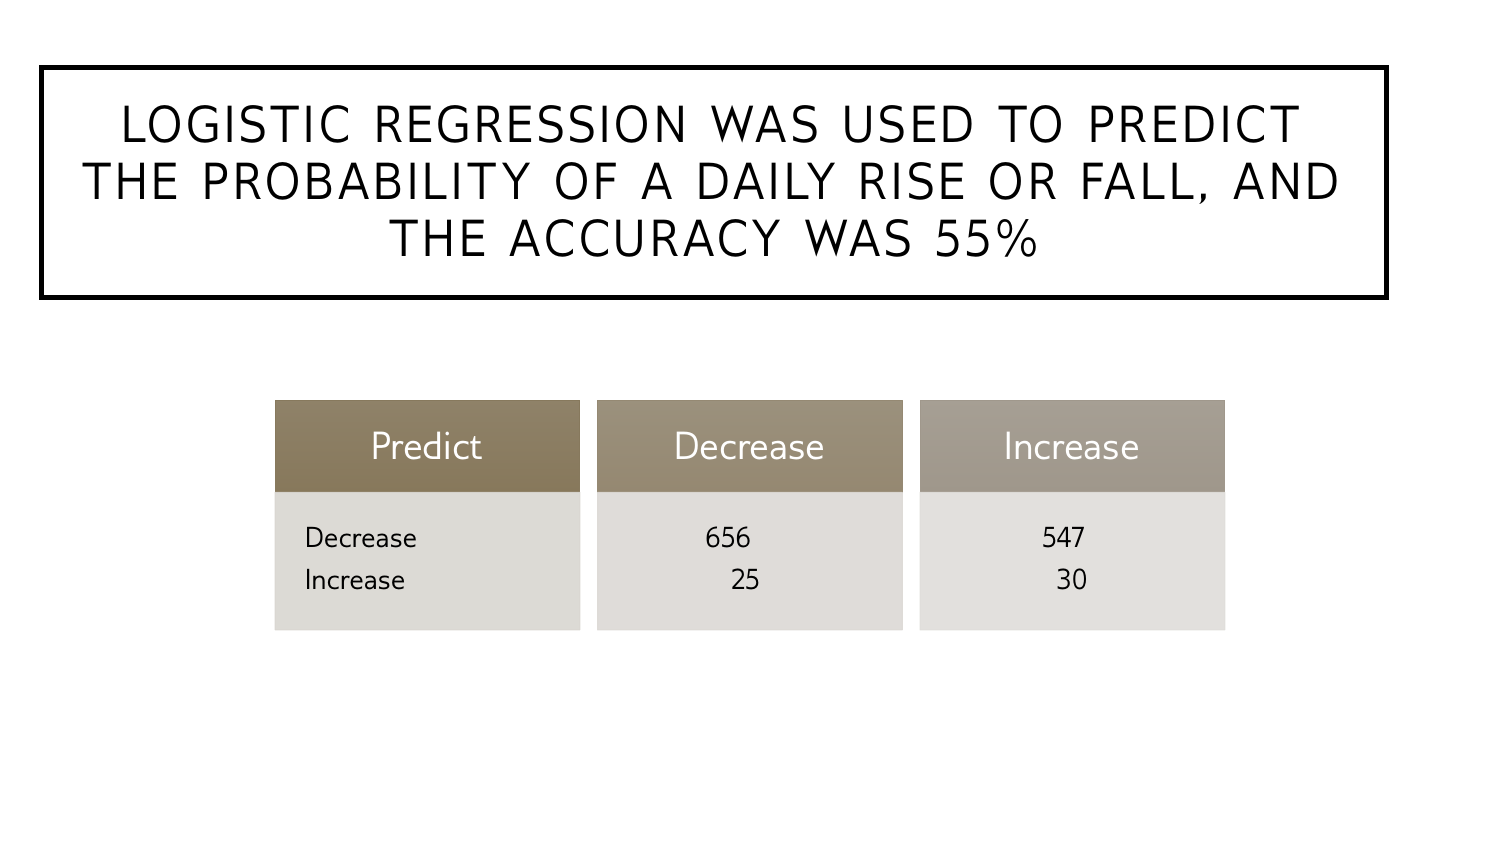

# Logistic regression was used to predict the probability of a daily rise or fall, and the accuracy was 55%
Predict
Decrease
Increase
Decrease
656
25
Increase
547
30